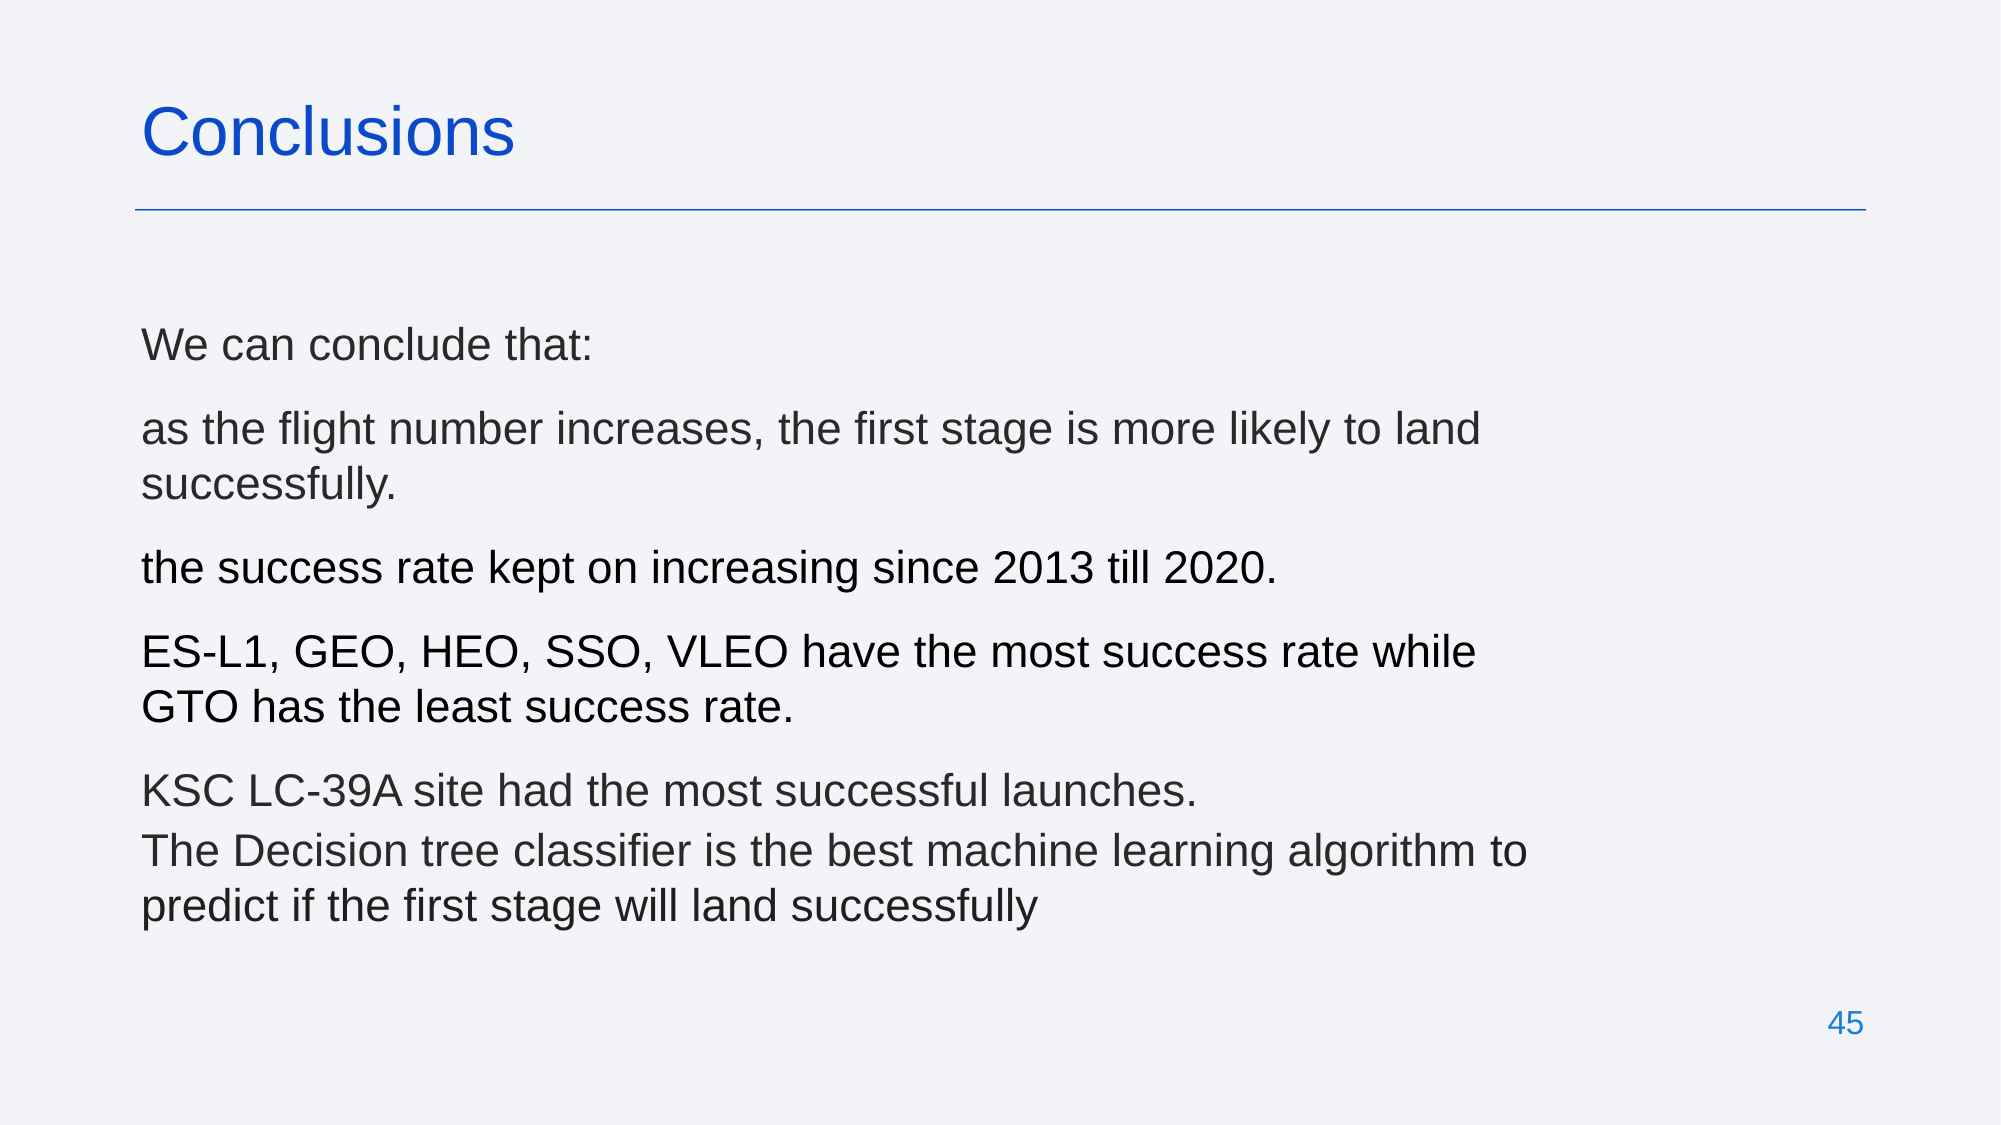

Conclusions
We can conclude that:
as the flight number increases, the first stage is more likely to land successfully.
the success rate kept on increasing since 2013 till 2020.
ES-L1, GEO, HEO, SSO, VLEO have the most success rate while GTO has the least success rate.
KSC LC-39A site had the most successful launches.
The Decision tree classifier is the best machine learning algorithm to predict if the first stage will land successfully

45